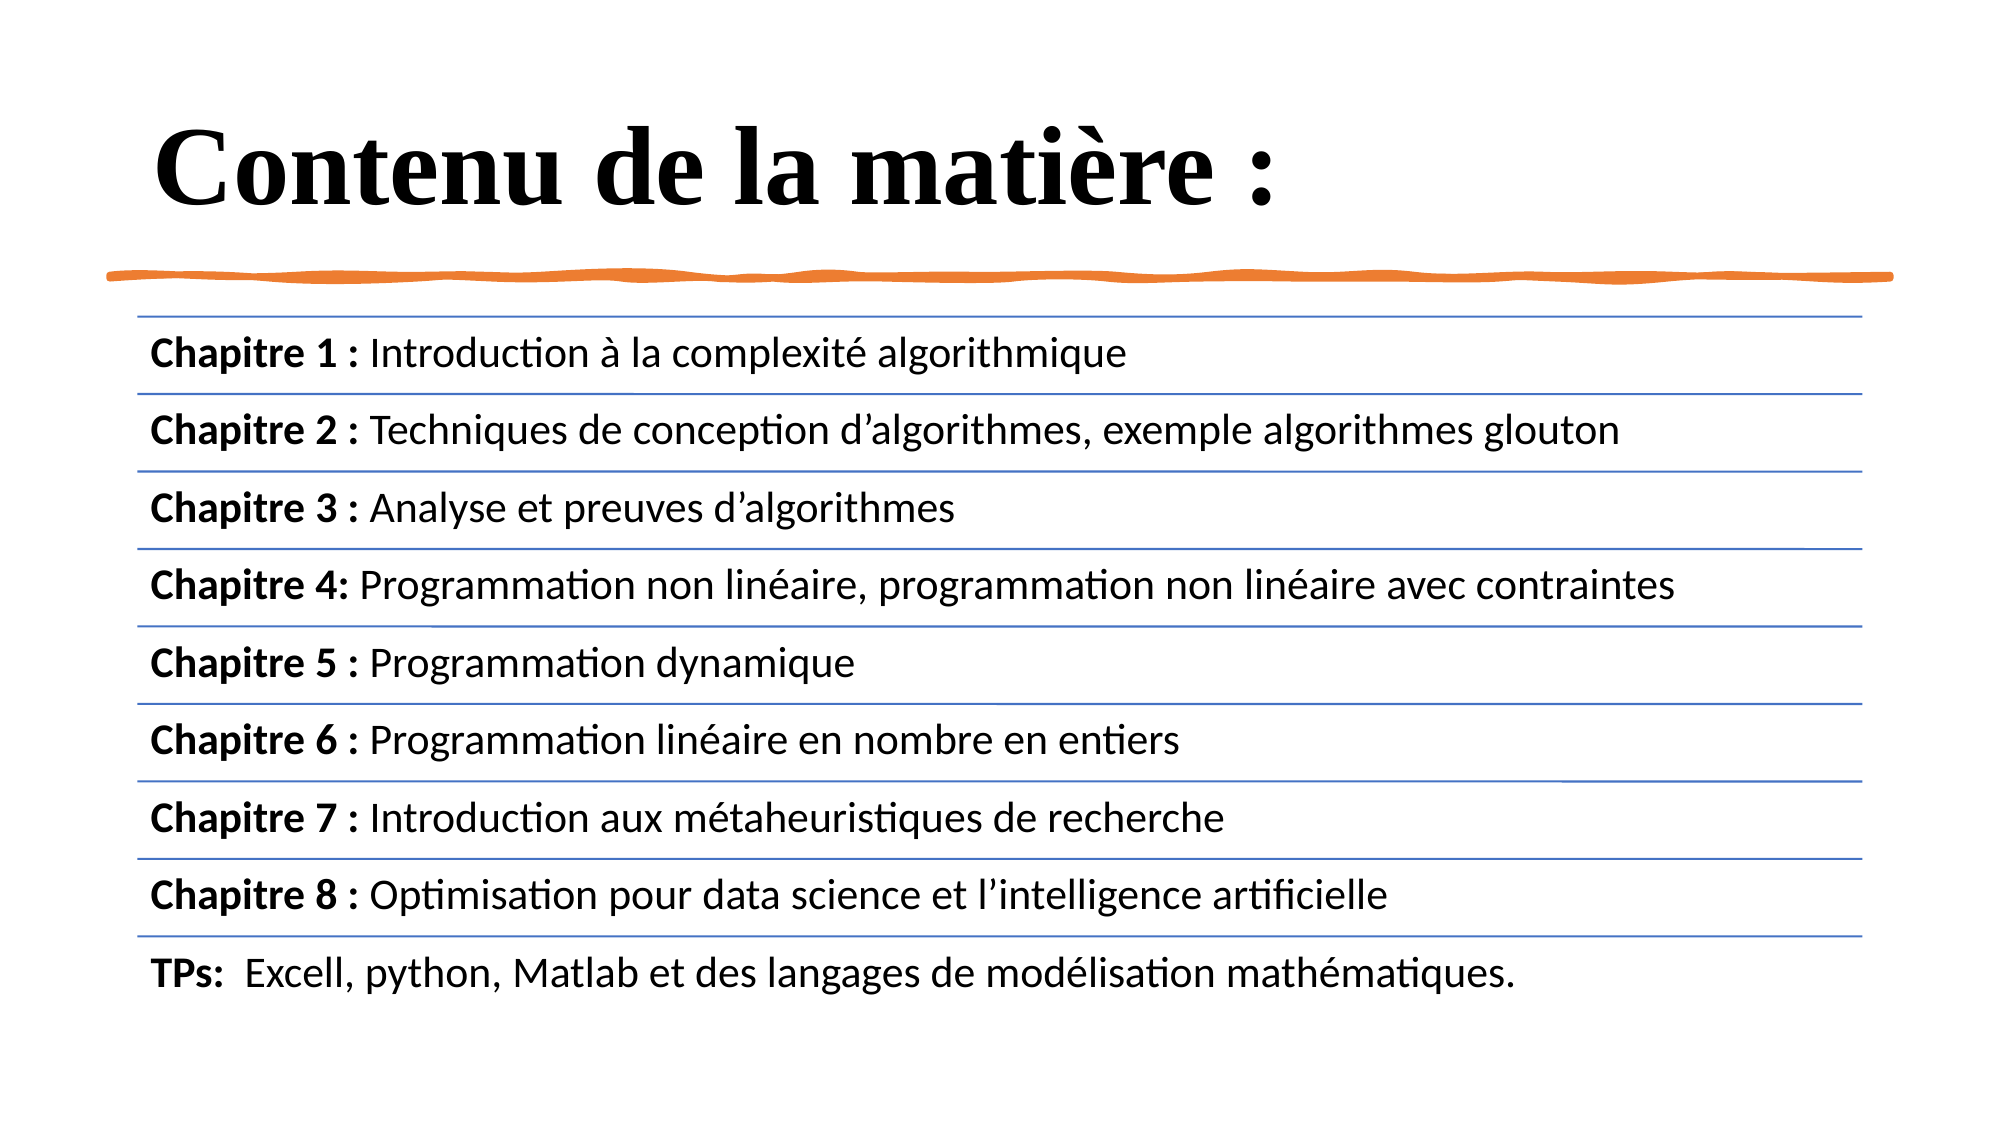

# Contenu de la matière :

Chapitre 1 : Introduction à la complexité algorithmique
Chapitre 2 : Techniques de conception d’algorithmes, exemple algorithmes glouton
Chapitre 3 : Analyse et preuves d’algorithmes
Chapitre 4: Programmation non linéaire, programmation non linéaire avec contraintes
Chapitre 5 : Programmation dynamique
Chapitre 6 : Programmation linéaire en nombre en entiers
Chapitre 7 : Introduction aux métaheuristiques de recherche
Chapitre 8 : Optimisation pour data science et l’intelligence artificielle
TPs:  Excell, python, Matlab et des langages de modélisation mathématiques.